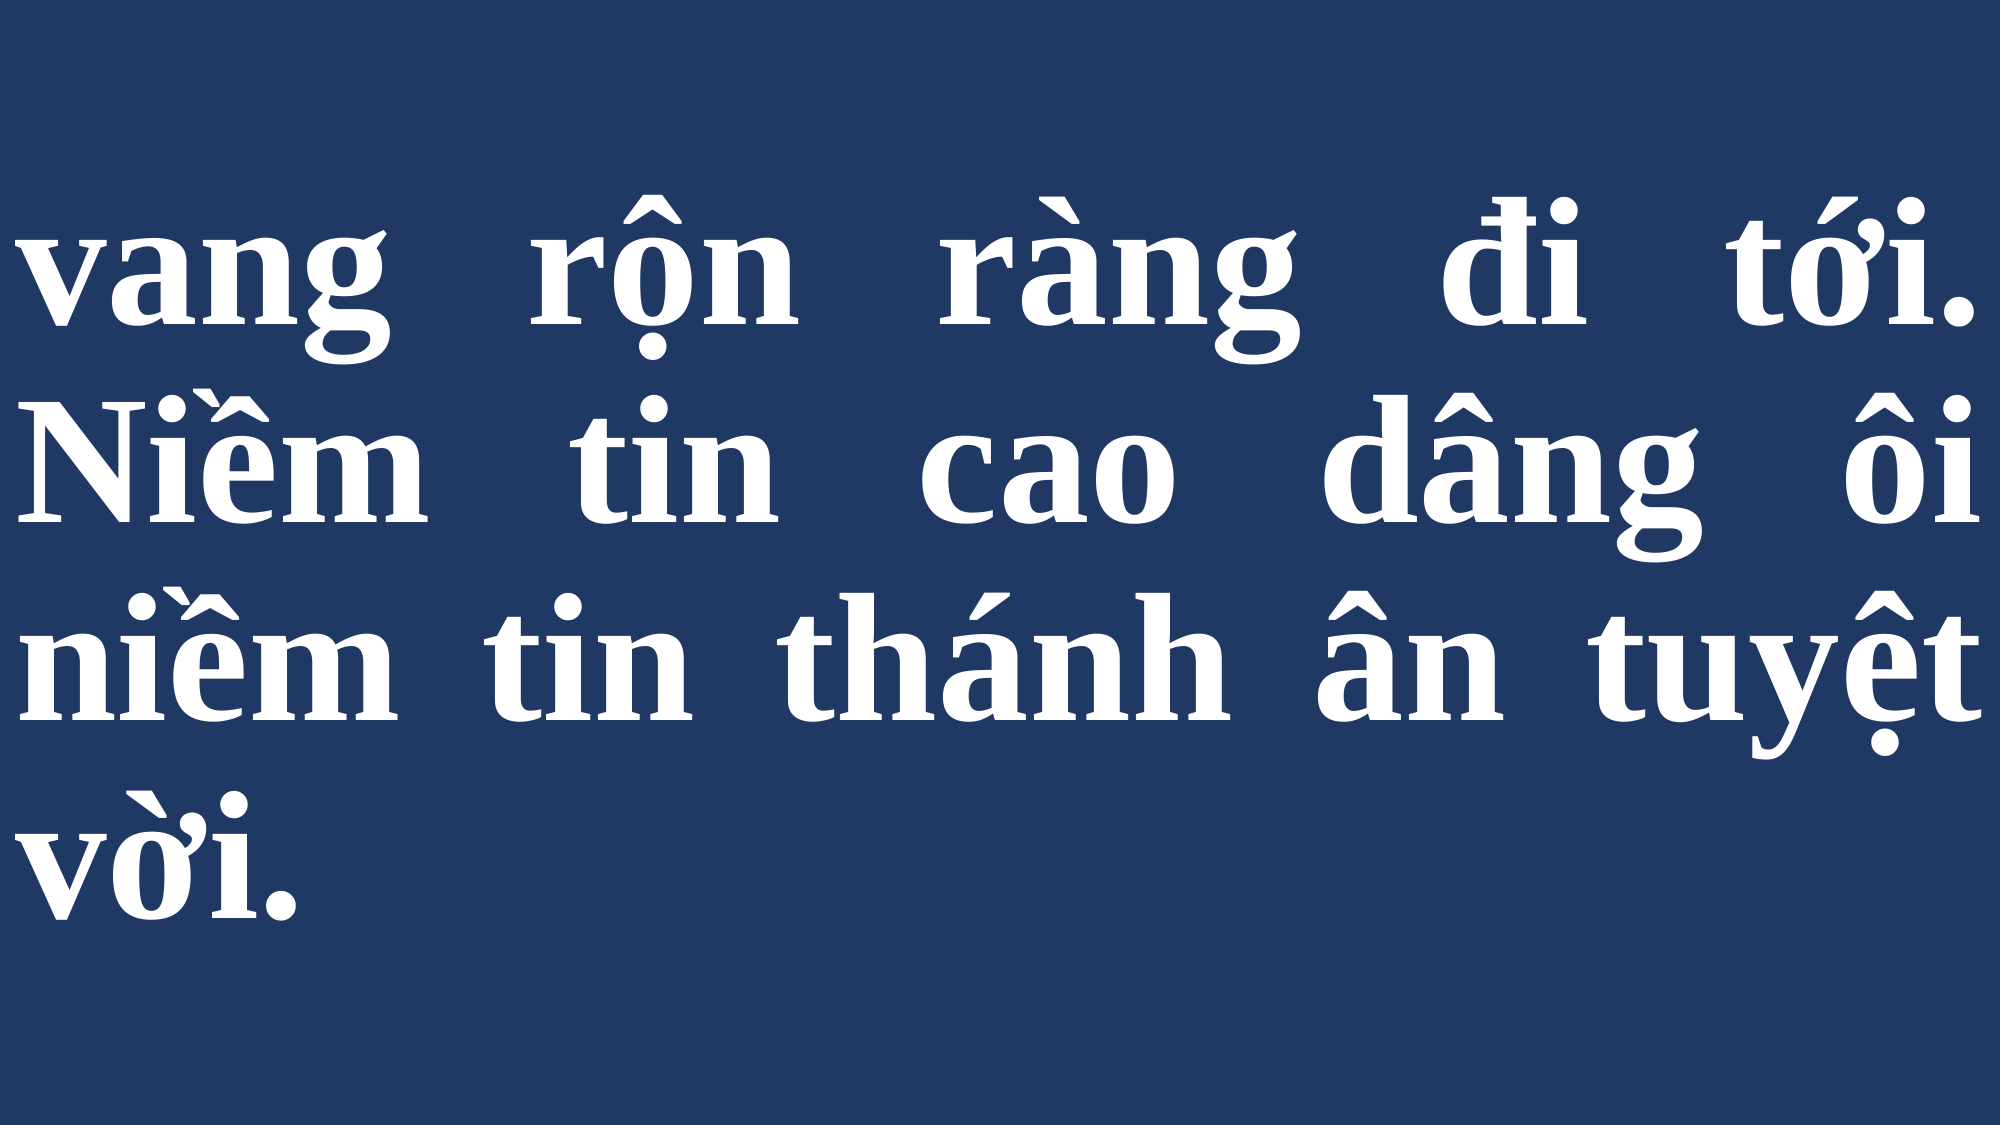

# vang rộn ràng đi tới. Niềm tin cao dâng ôi niềm tin thánh ân tuyệt vời.